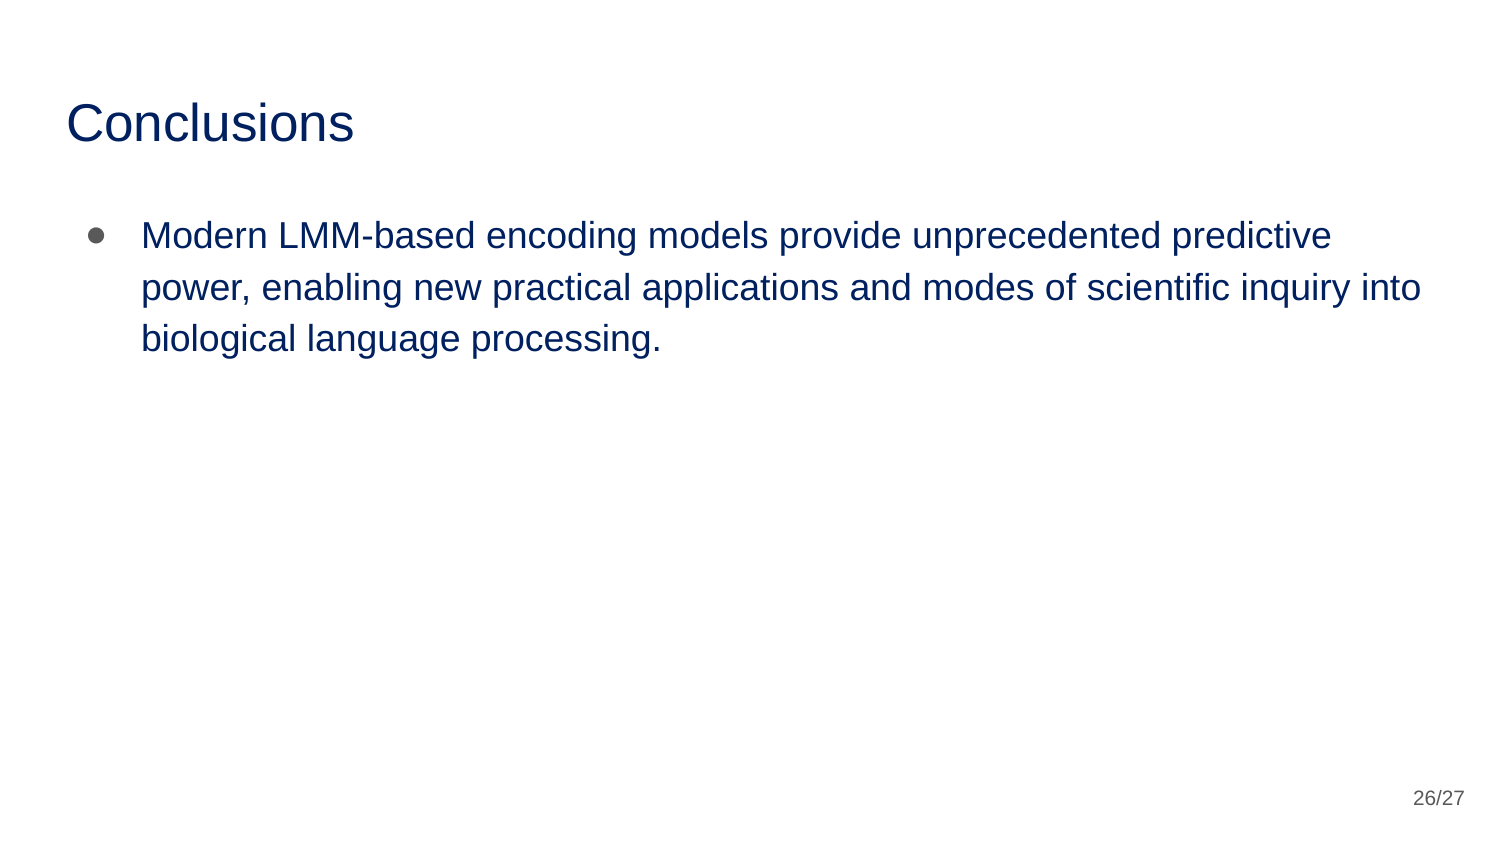

# Conclusions
Modern LMM-based encoding models provide unprecedented predictive power, enabling new practical applications and modes of scientific inquiry into biological language processing.

26/27